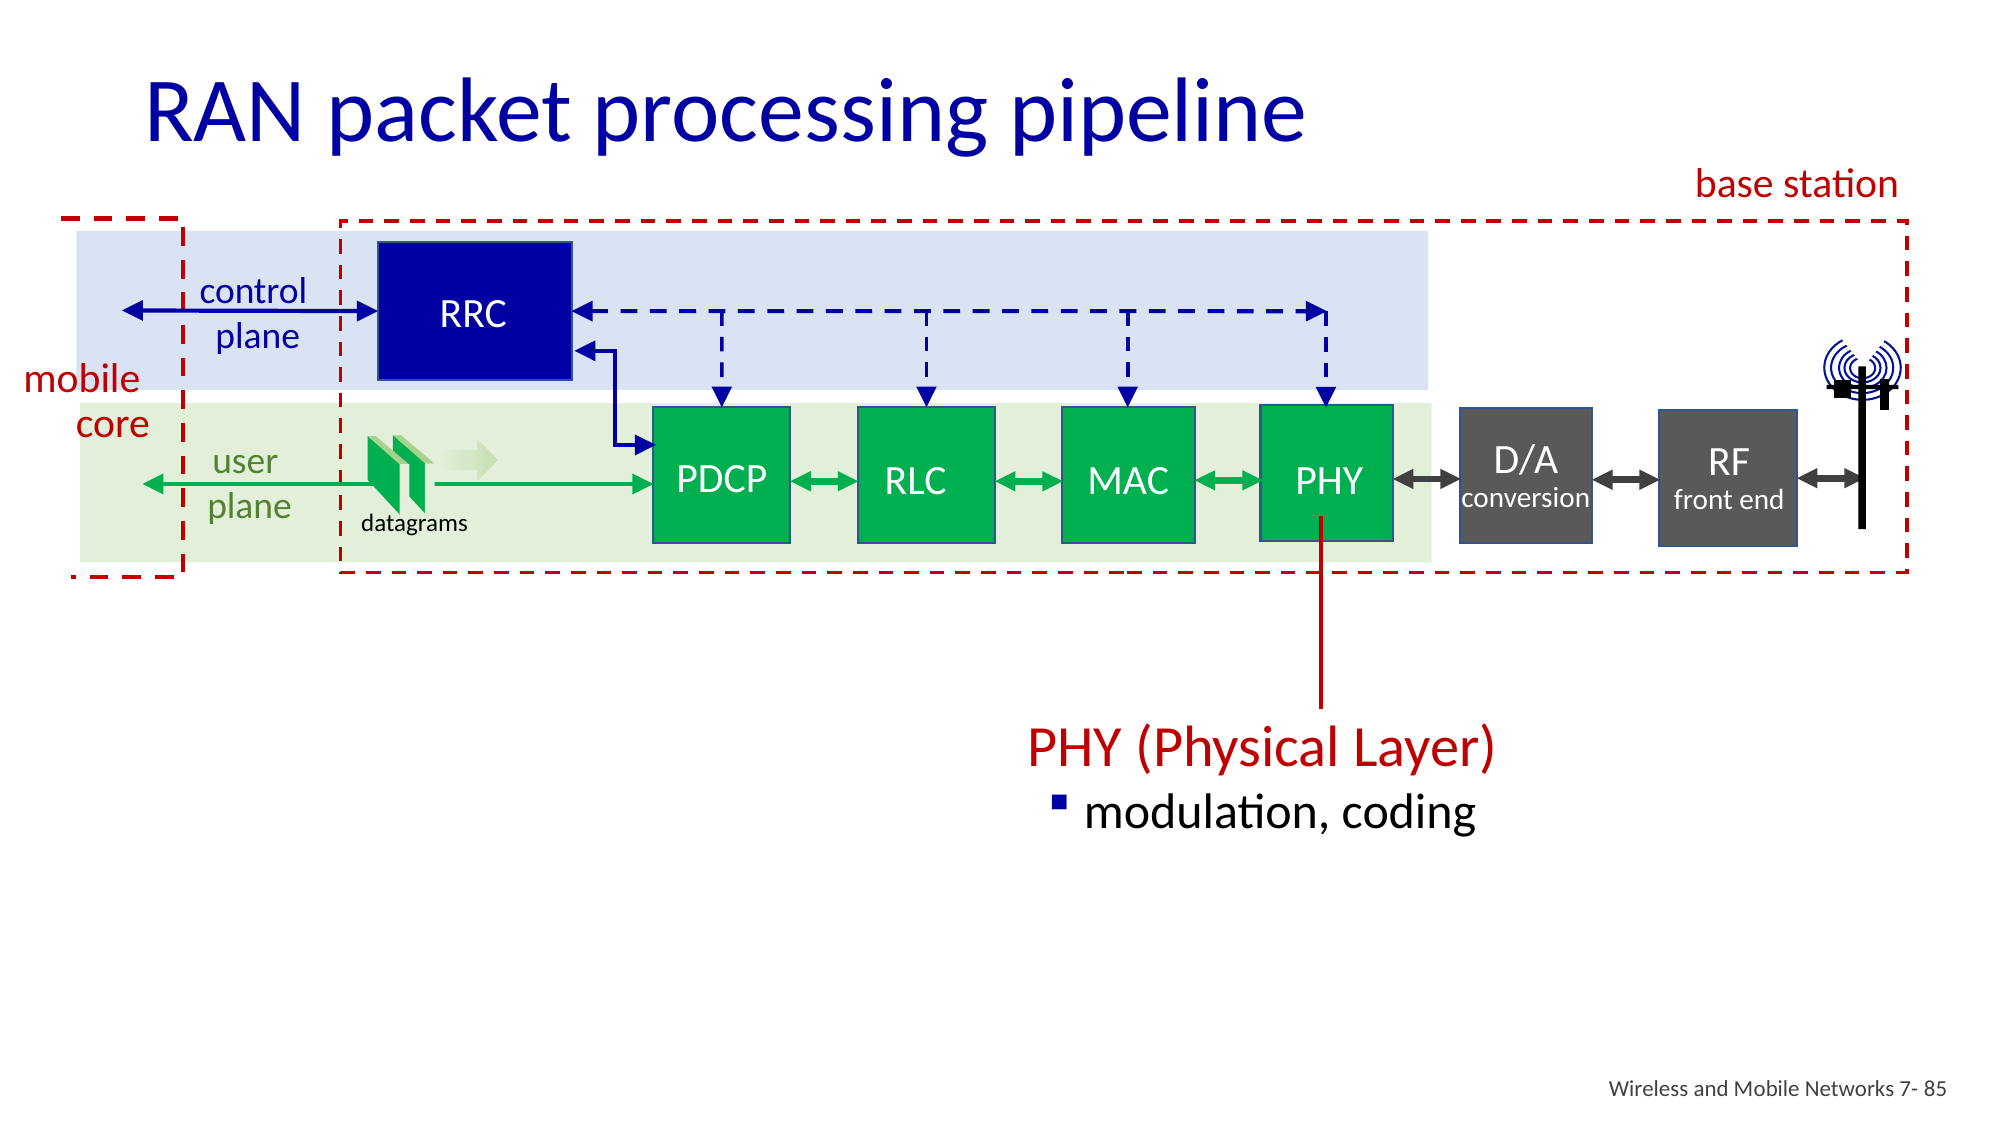

# RAN packet processing pipeline
base station

mobile
core

RRC
control
plane

PHY

PDCP

RLC

MAC

D/A
conversion

RF
front end
user
plane

datagrams
PHY (Physical Layer)
modulation, coding
Wireless and Mobile Networks 7- 85